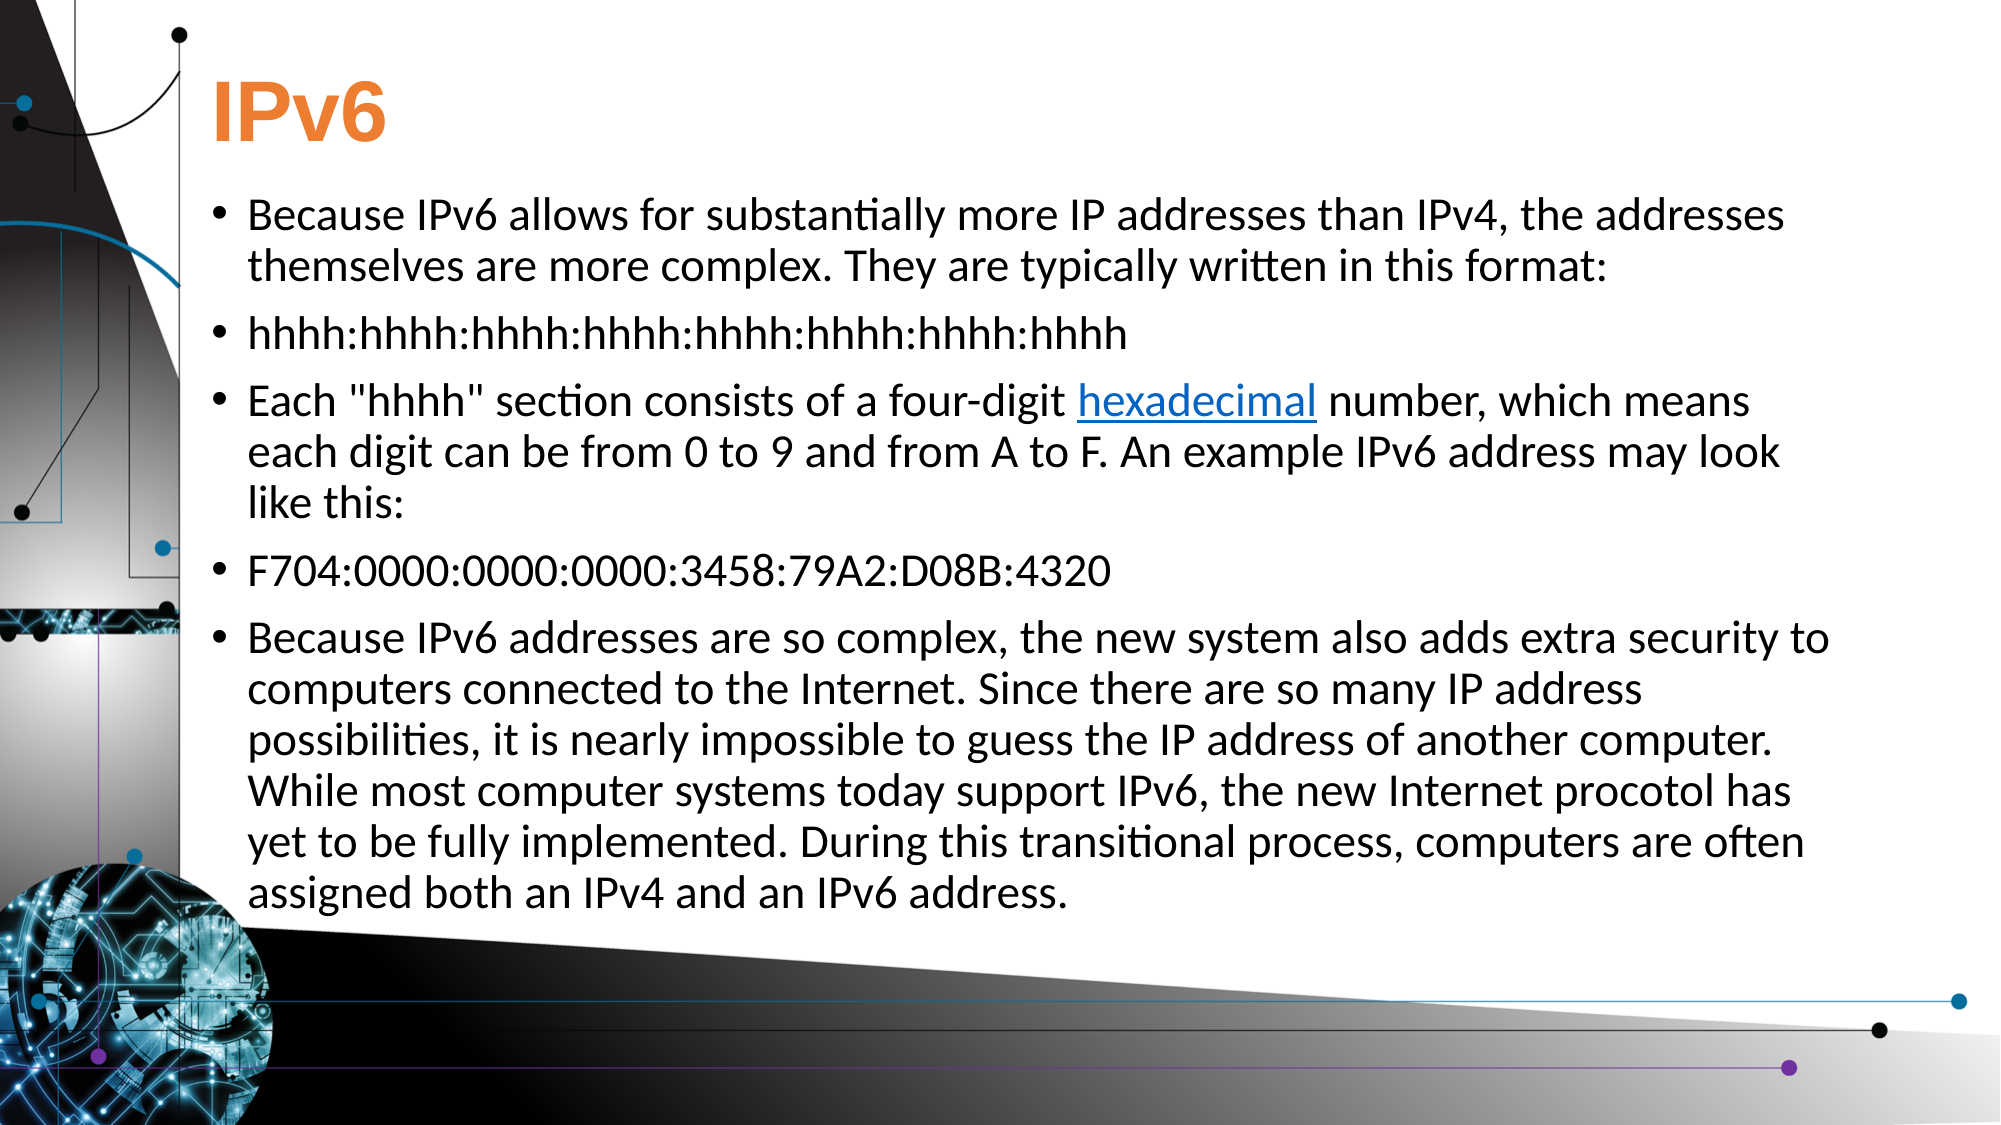

# IPv6
Because IPv6 allows for substantially more IP addresses than IPv4, the addresses themselves are more complex. They are typically written in this format:
hhhh:hhhh:hhhh:hhhh:hhhh:hhhh:hhhh:hhhh
Each "hhhh" section consists of a four-digit hexadecimal number, which means each digit can be from 0 to 9 and from A to F. An example IPv6 address may look like this:
F704:0000:0000:0000:3458:79A2:D08B:4320
Because IPv6 addresses are so complex, the new system also adds extra security to computers connected to the Internet. Since there are so many IP address possibilities, it is nearly impossible to guess the IP address of another computer. While most computer systems today support IPv6, the new Internet procotol has yet to be fully implemented. During this transitional process, computers are often assigned both an IPv4 and an IPv6 address.